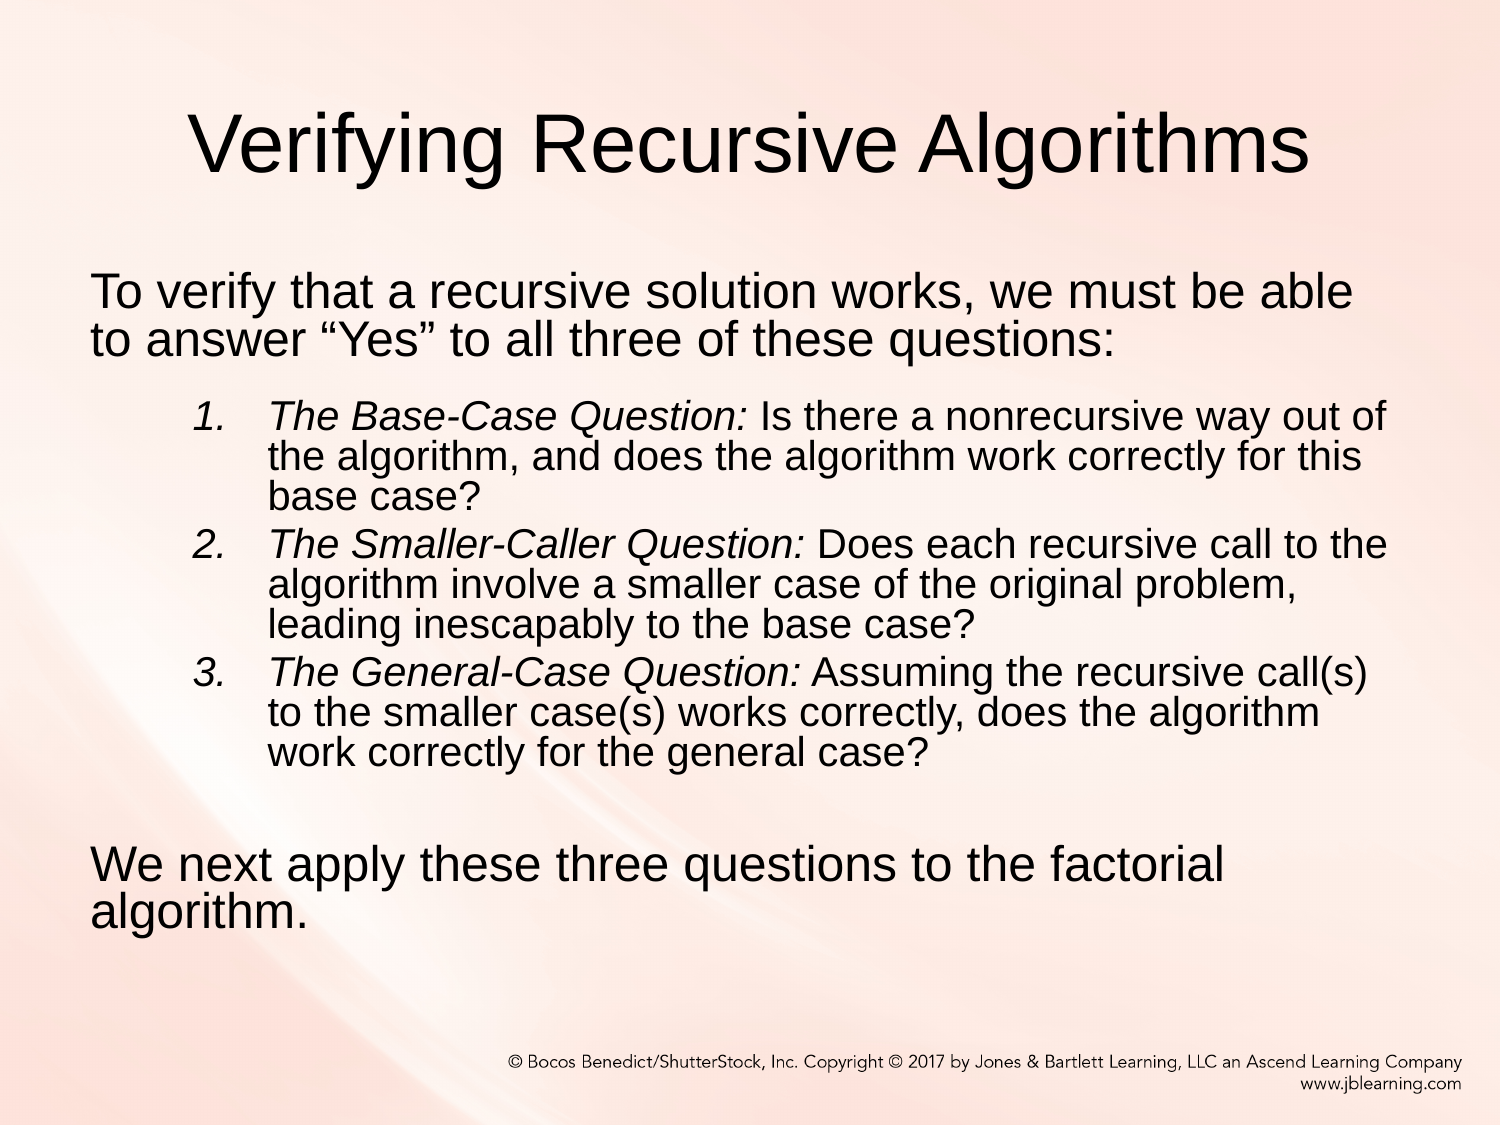

# Verifying Recursive Algorithms
To verify that a recursive solution works, we must be able to answer “Yes” to all three of these questions:

The Base-Case Question: Is there a nonrecursive way out of the algorithm, and does the algorithm work correctly for this base case?
The Smaller-Caller Question: Does each recursive call to the algorithm involve a smaller case of the original problem, leading inescapably to the base case?
The General-Case Question: Assuming the recursive call(s) to the smaller case(s) works correctly, does the algorithm work correctly for the general case?

We next apply these three questions to the factorial algorithm.